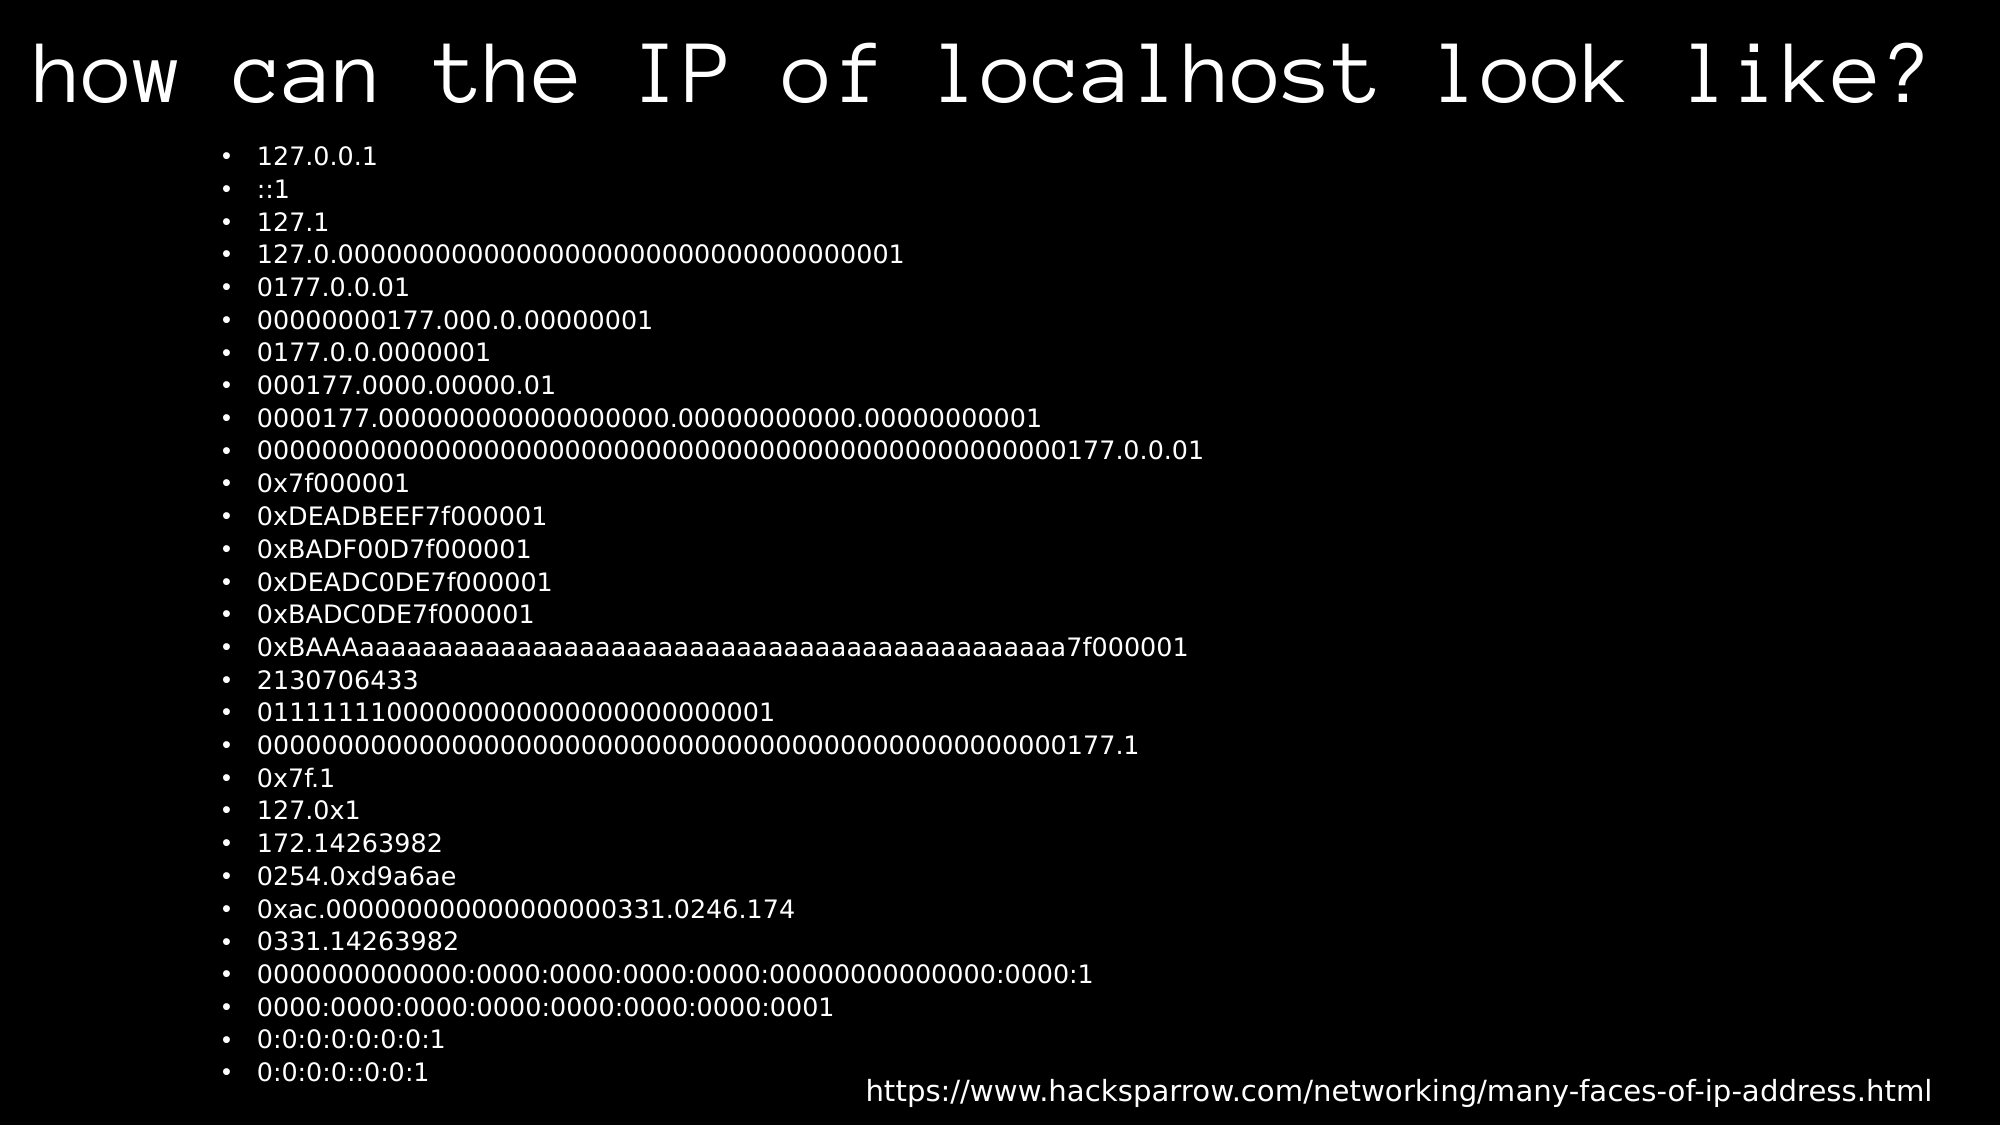

# how can the IP of localhost look like?
127.0.0.1
::1
127.1
127.0.00000000000000000000000000000000001
0177.0.0.01
00000000177.000.0.00000001
0177.0.0.0000001
000177.0000.00000.01
0000177.000000000000000000.00000000000.00000000001
00000000000000000000000000000000000000000000000000177.0.0.01
0x7f000001
0xDEADBEEF7f000001
0xBADF00D7f000001
0xDEADC0DE7f000001
0xBADC0DE7f000001
0xBAAAaaaaaaaaaaaaaaaaaaaaaaaaaaaaaaaaaaaaaaaaaaaaa7f000001
2130706433
01111111000000000000000000000001
00000000000000000000000000000000000000000000000000177.1
0x7f.1
127.0x1
172.14263982
0254.0xd9a6ae
0xac.000000000000000000331.0246.174
0331.14263982
0000000000000:0000:0000:0000:0000:00000000000000:0000:1
0000:0000:0000:0000:0000:0000:0000:0001
0:0:0:0:0:0:0:1
0:0:0:0::0:0:1
https://www.hacksparrow.com/networking/many-faces-of-ip-address.html